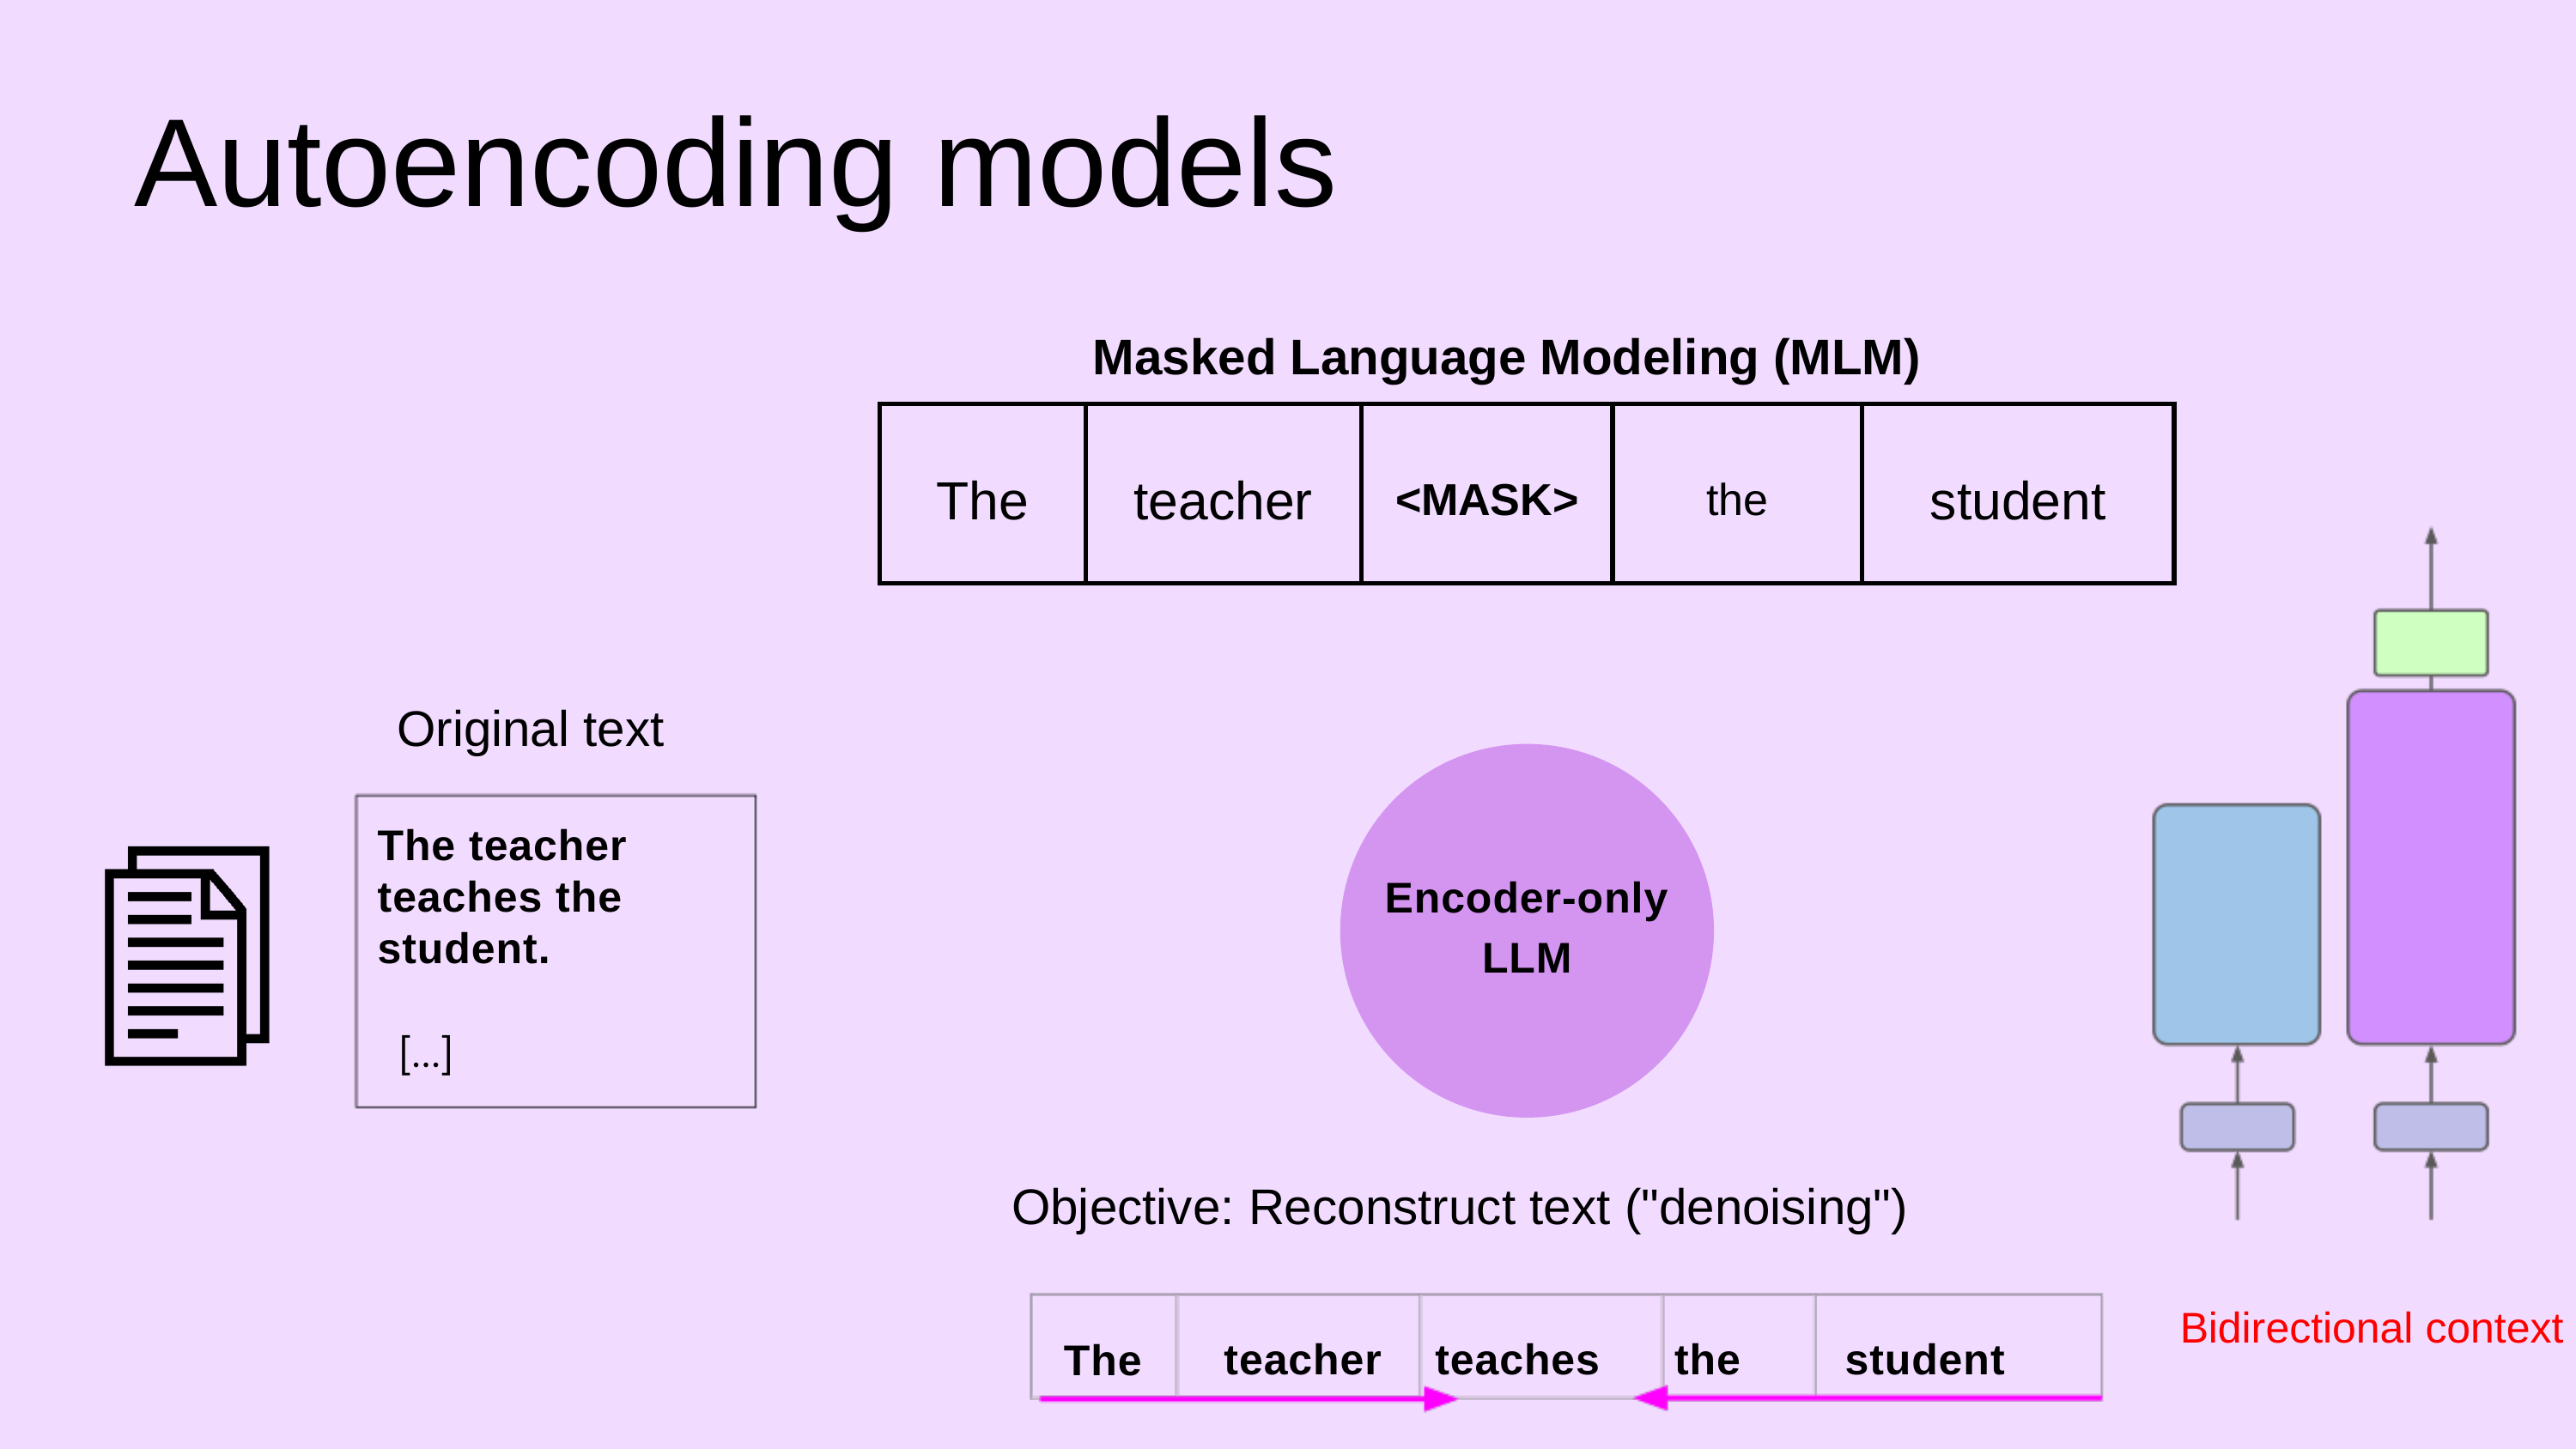

Autoencoding models
Masked Language Modeling (MLM)
| The | teacher | <MASK> | the | student |
| --- | --- | --- | --- | --- |

Original text

Encoder-only LLM
The teacher teaches the student.

[...]
Objective: Reconstruct text ("denoising")

Bidirectional context
teacher
teaches
the
student
The